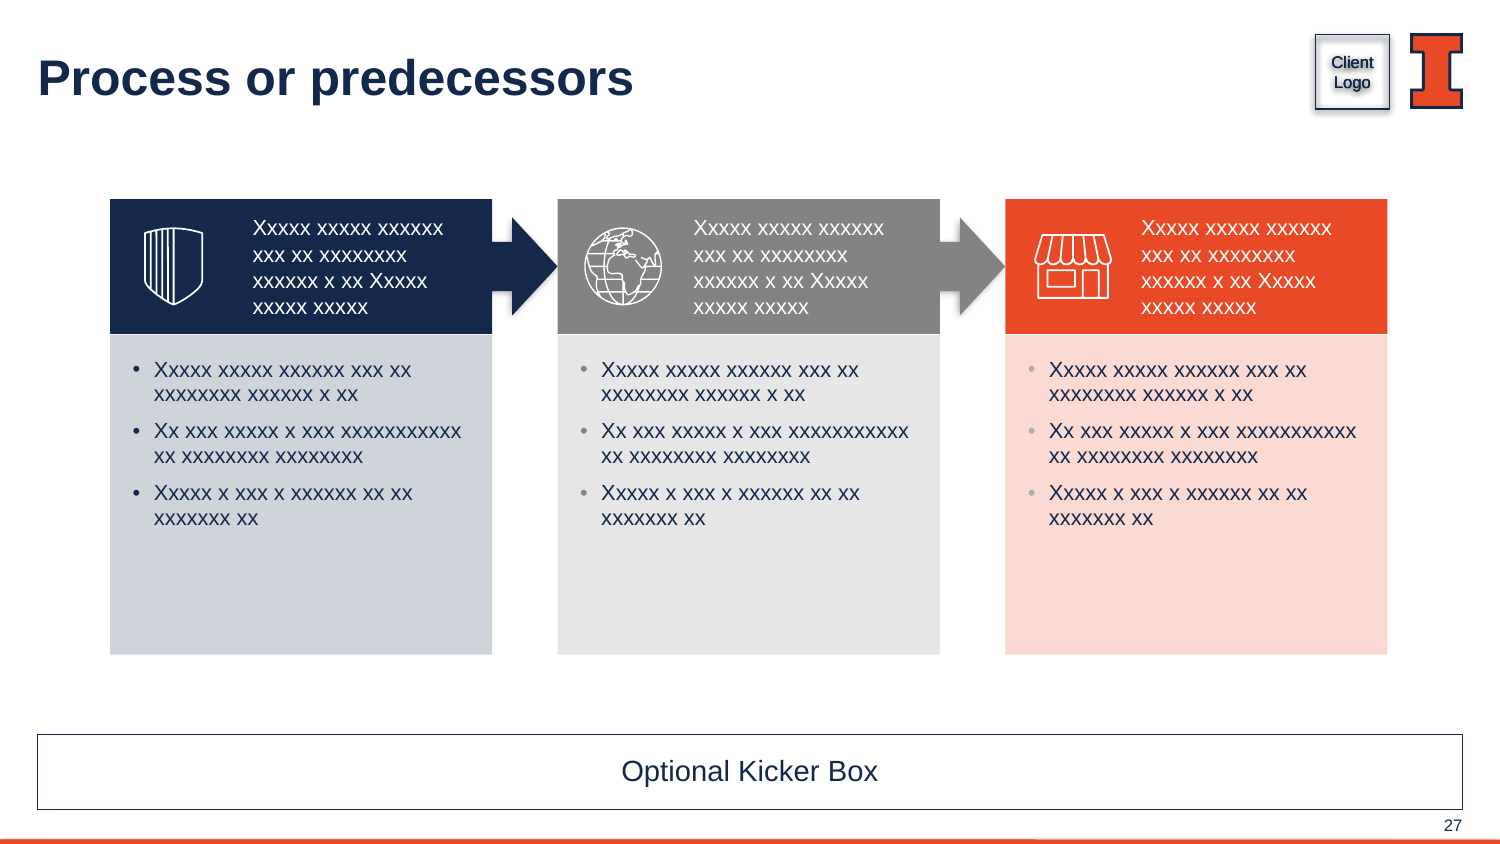

# Process or predecessors
Xxxxx xxxxx xxxxxx xxx xx xxxxxxxx xxxxxx x xx Xxxxx xxxxx xxxxx
Xxxxx xxxxx xxxxxx xxx xx xxxxxxxx xxxxxx x xx Xxxxx xxxxx xxxxx
Xxxxx xxxxx xxxxxx xxx xx xxxxxxxx xxxxxx x xx Xxxxx xxxxx xxxxx

Xxxxx xxxxx xxxxxx xxx xx xxxxxxxx xxxxxx x xx
Xx xxx xxxxx x xxx xxxxxxxxxxx xx xxxxxxxx xxxxxxxx
Xxxxx x xxx x xxxxxx xx xx xxxxxxx xx
Xxxxx xxxxx xxxxxx xxx xx xxxxxxxx xxxxxx x xx
Xx xxx xxxxx x xxx xxxxxxxxxxx xx xxxxxxxx xxxxxxxx
Xxxxx x xxx x xxxxxx xx xx xxxxxxx xx
Xxxxx xxxxx xxxxxx xxx xx xxxxxxxx xxxxxx x xx
Xx xxx xxxxx x xxx xxxxxxxxxxx xx xxxxxxxx xxxxxxxx
Xxxxx x xxx x xxxxxx xx xx xxxxxxx xx
Optional Kicker Box

27